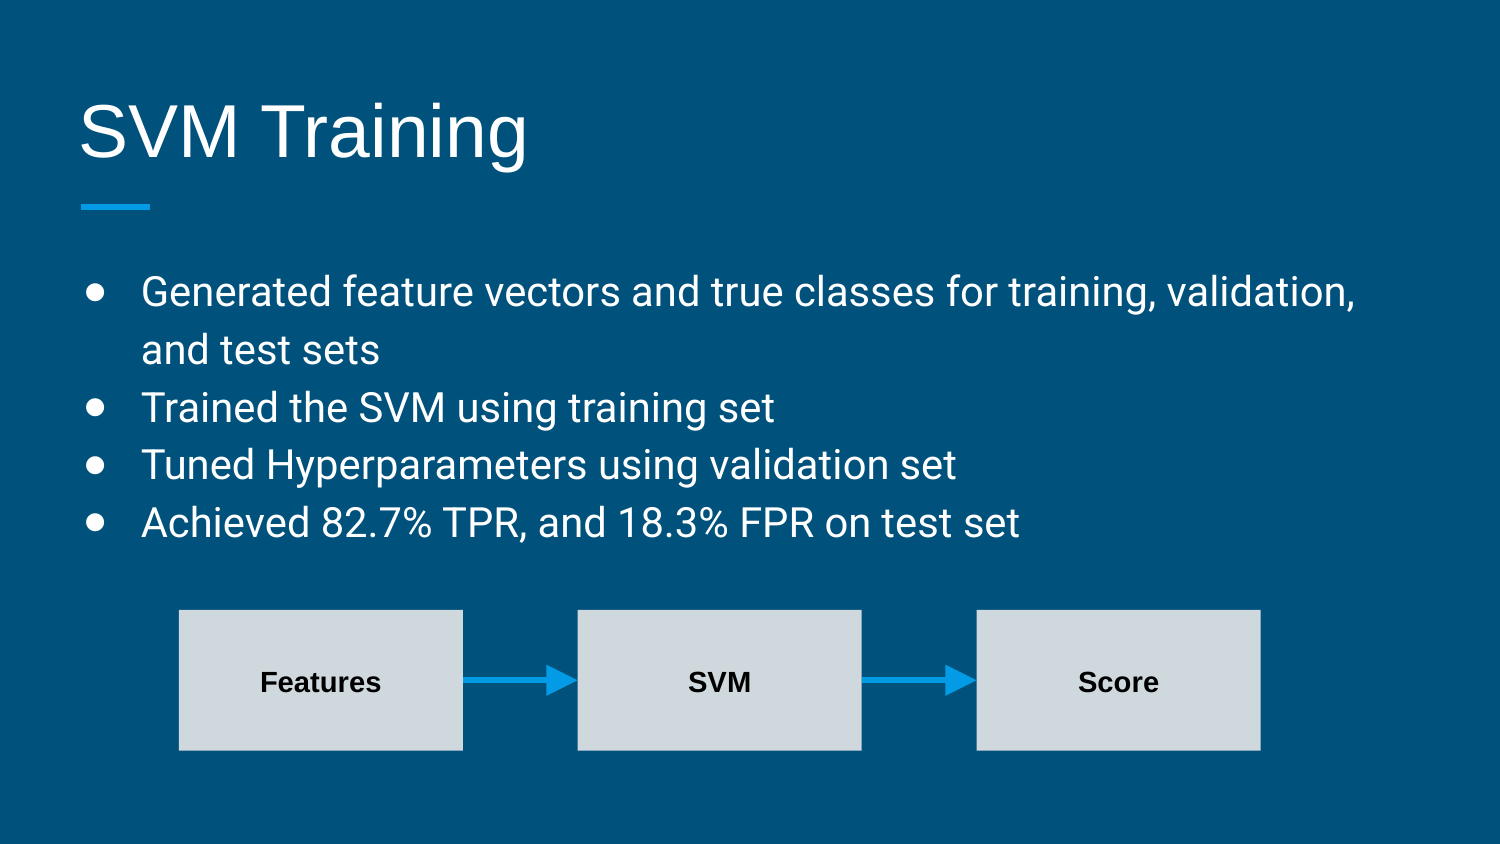

# SVM Training
Generated feature vectors and true classes for training, validation, and test sets
Trained the SVM using training set
Tuned Hyperparameters using validation set
Achieved 82.7% TPR, and 18.3% FPR on test set

Features
SVM
Score